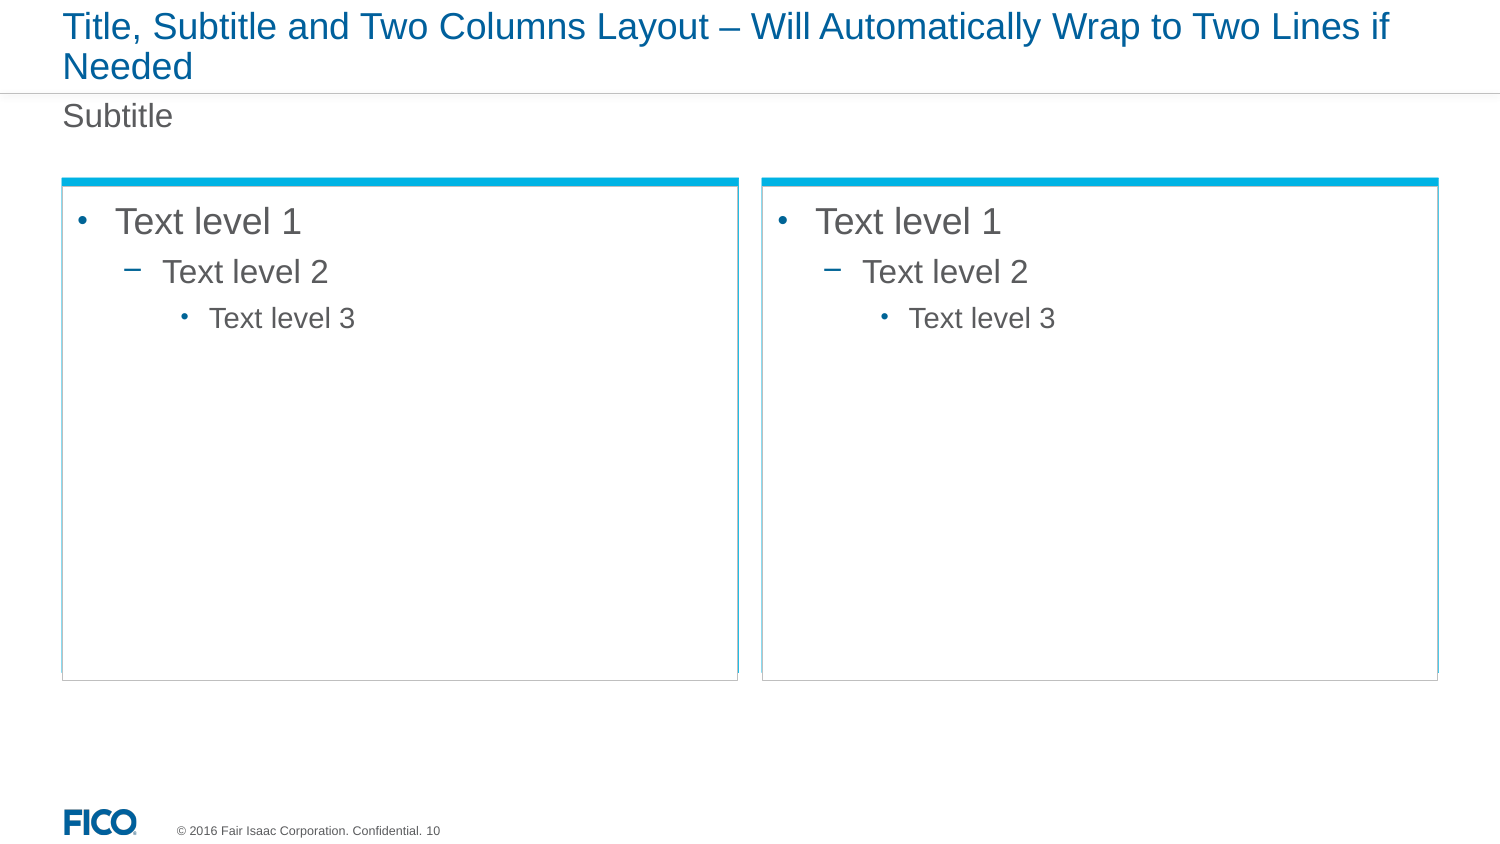

# Title, Subtitle and Two Columns Layout ‒ Will Automatically Wrap to Two Lines if Needed
Subtitle
Text level 1
Text level 2
Text level 3
Text level 1
Text level 2
Text level 3